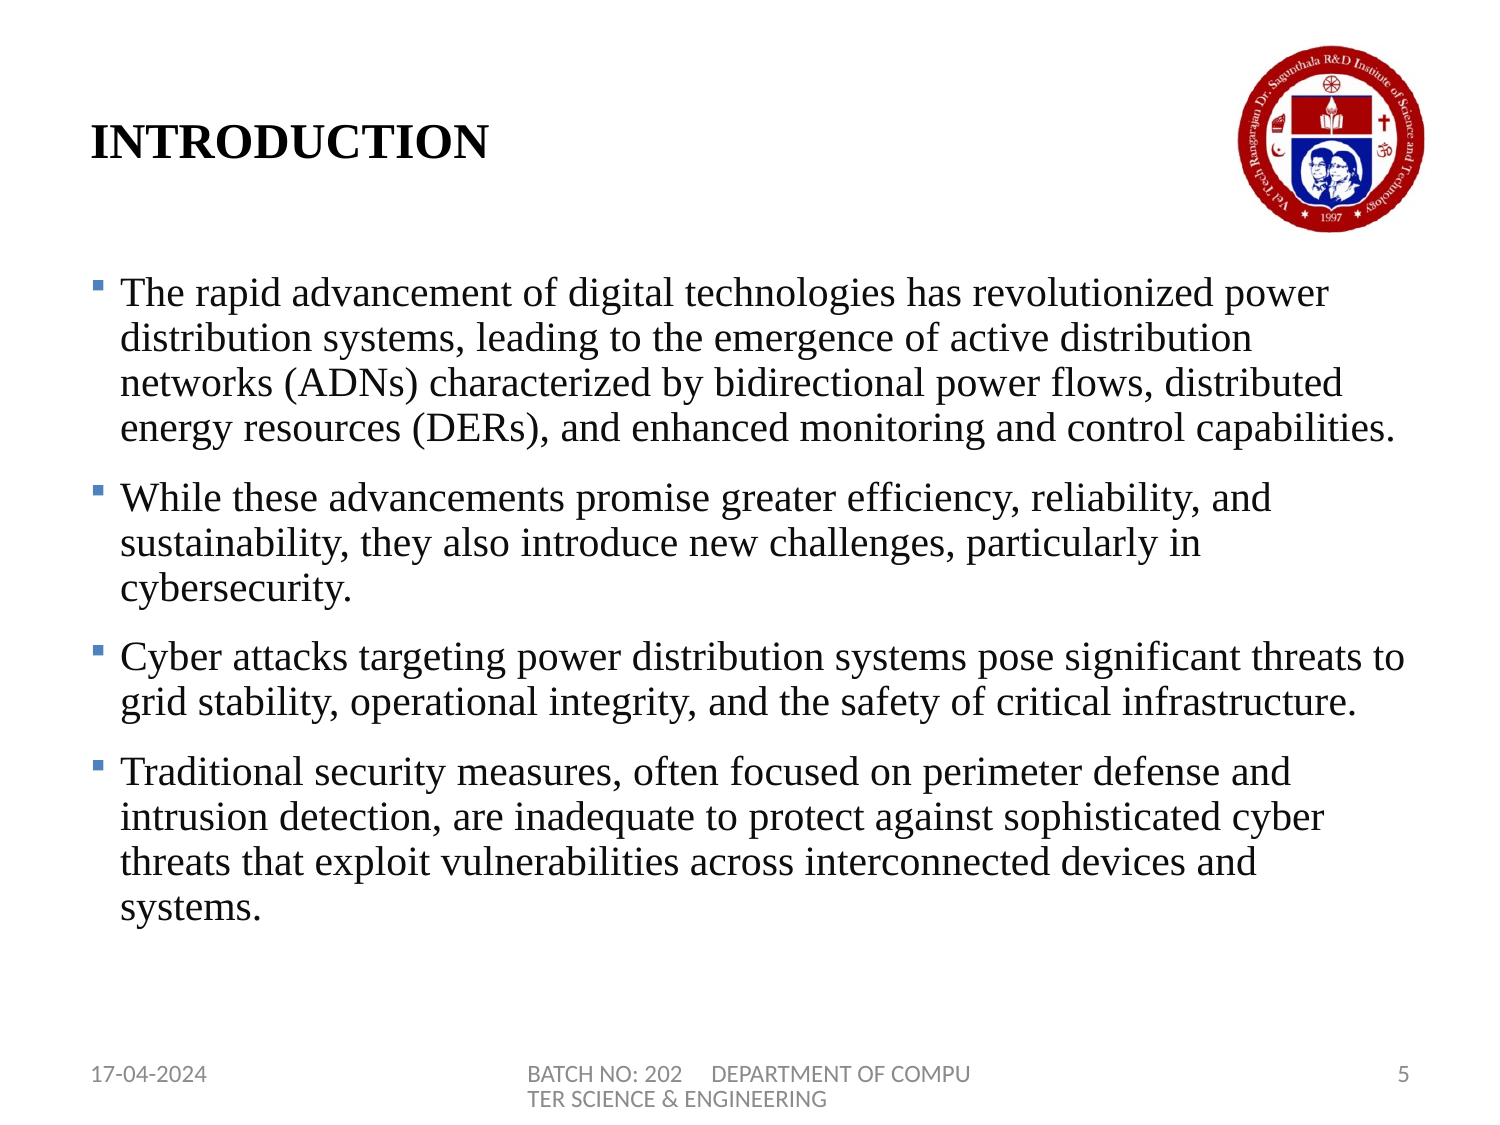

# INTRODUCTION
The rapid advancement of digital technologies has revolutionized power distribution systems, leading to the emergence of active distribution networks (ADNs) characterized by bidirectional power flows, distributed energy resources (DERs), and enhanced monitoring and control capabilities.
While these advancements promise greater efficiency, reliability, and sustainability, they also introduce new challenges, particularly in cybersecurity.
Cyber attacks targeting power distribution systems pose significant threats to grid stability, operational integrity, and the safety of critical infrastructure.
Traditional security measures, often focused on perimeter defense and intrusion detection, are inadequate to protect against sophisticated cyber threats that exploit vulnerabilities across interconnected devices and systems.

17-04-2024
BATCH NO: 202     DEPARTMENT OF COMPUTER SCIENCE & ENGINEERING
5